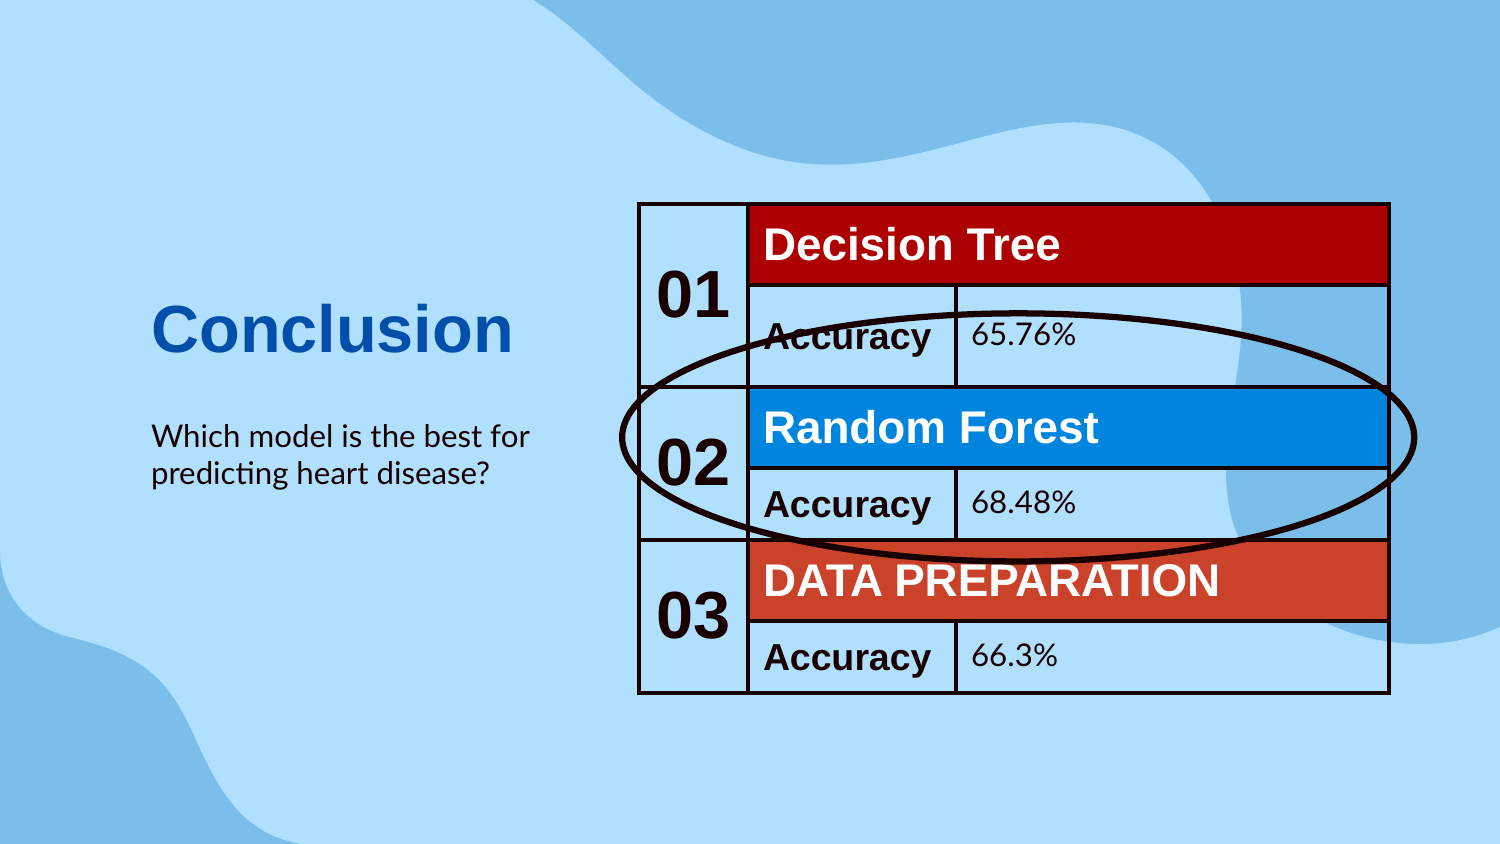

| 01 | Decision Tree |  |
| --- | --- | --- |
|  | Accuracy | 65.76% |
| 02 | Random Forest |  |
|  | Accuracy | 68.48% |
| 03 | DATA PREPARATION |  |
|  | Accuracy | 66.3% |
# Conclusion

Which model is the best for predicting heart disease?